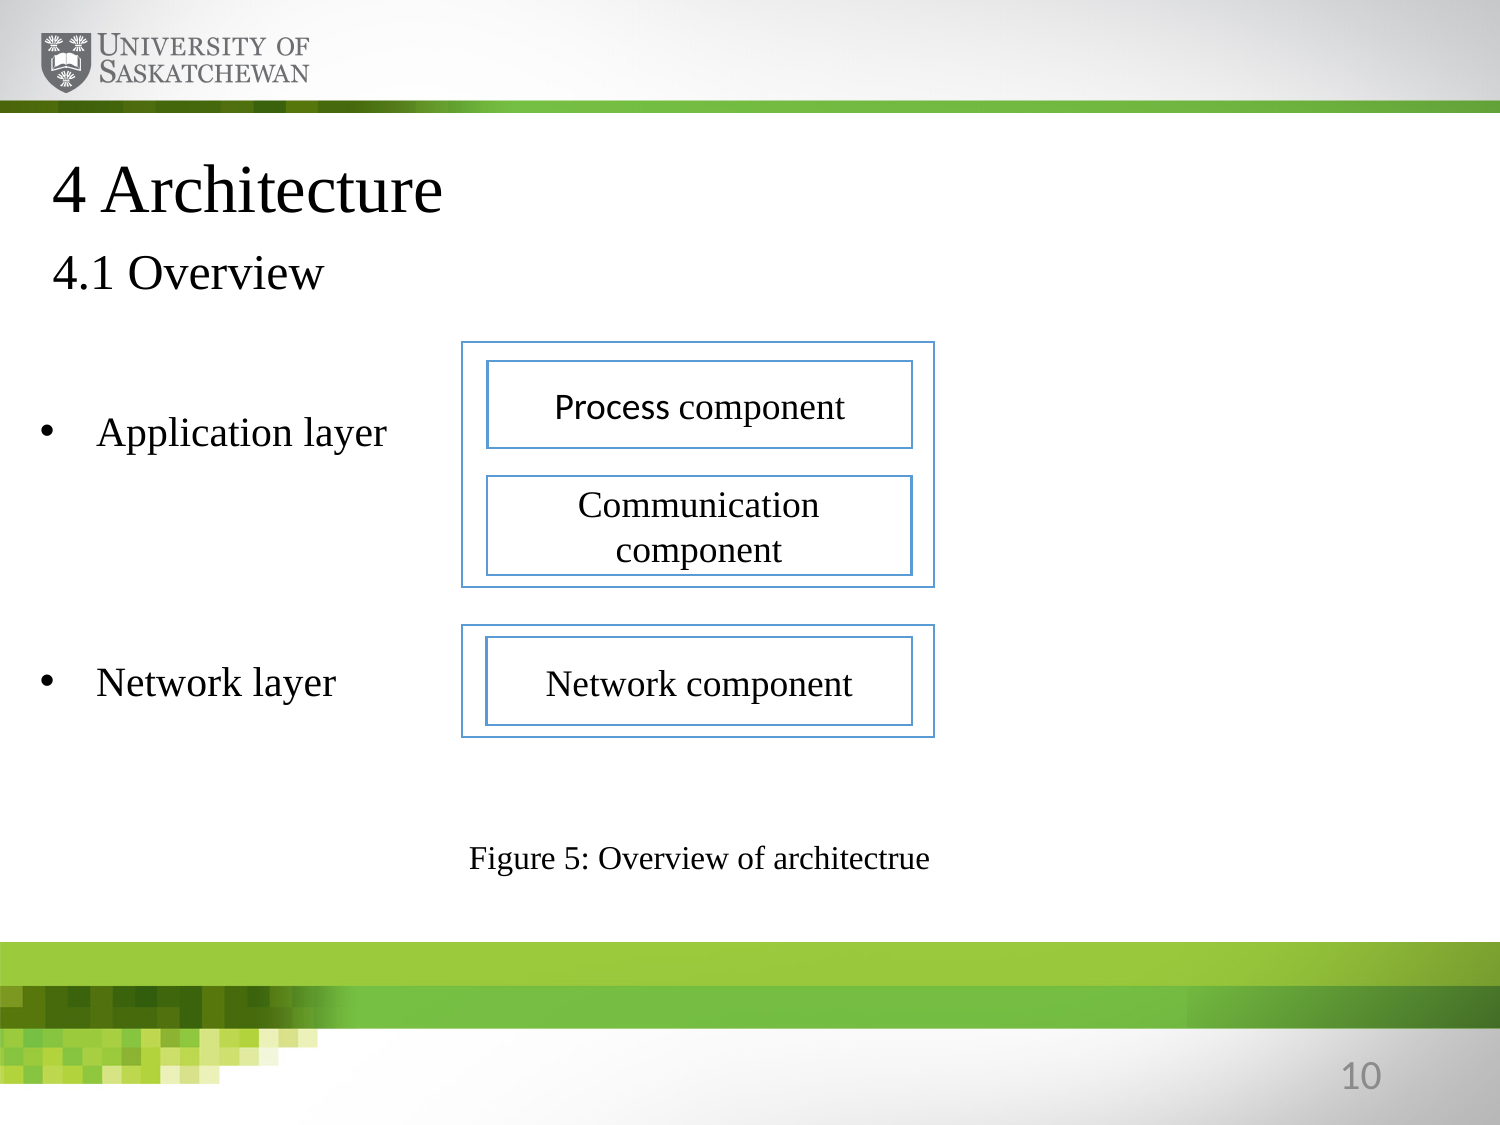

# 4 Architecture
4.1 Overview

Process component
Application layer

Network layer
Communication component

Network component
Figure 5: Overview of architectrue

10